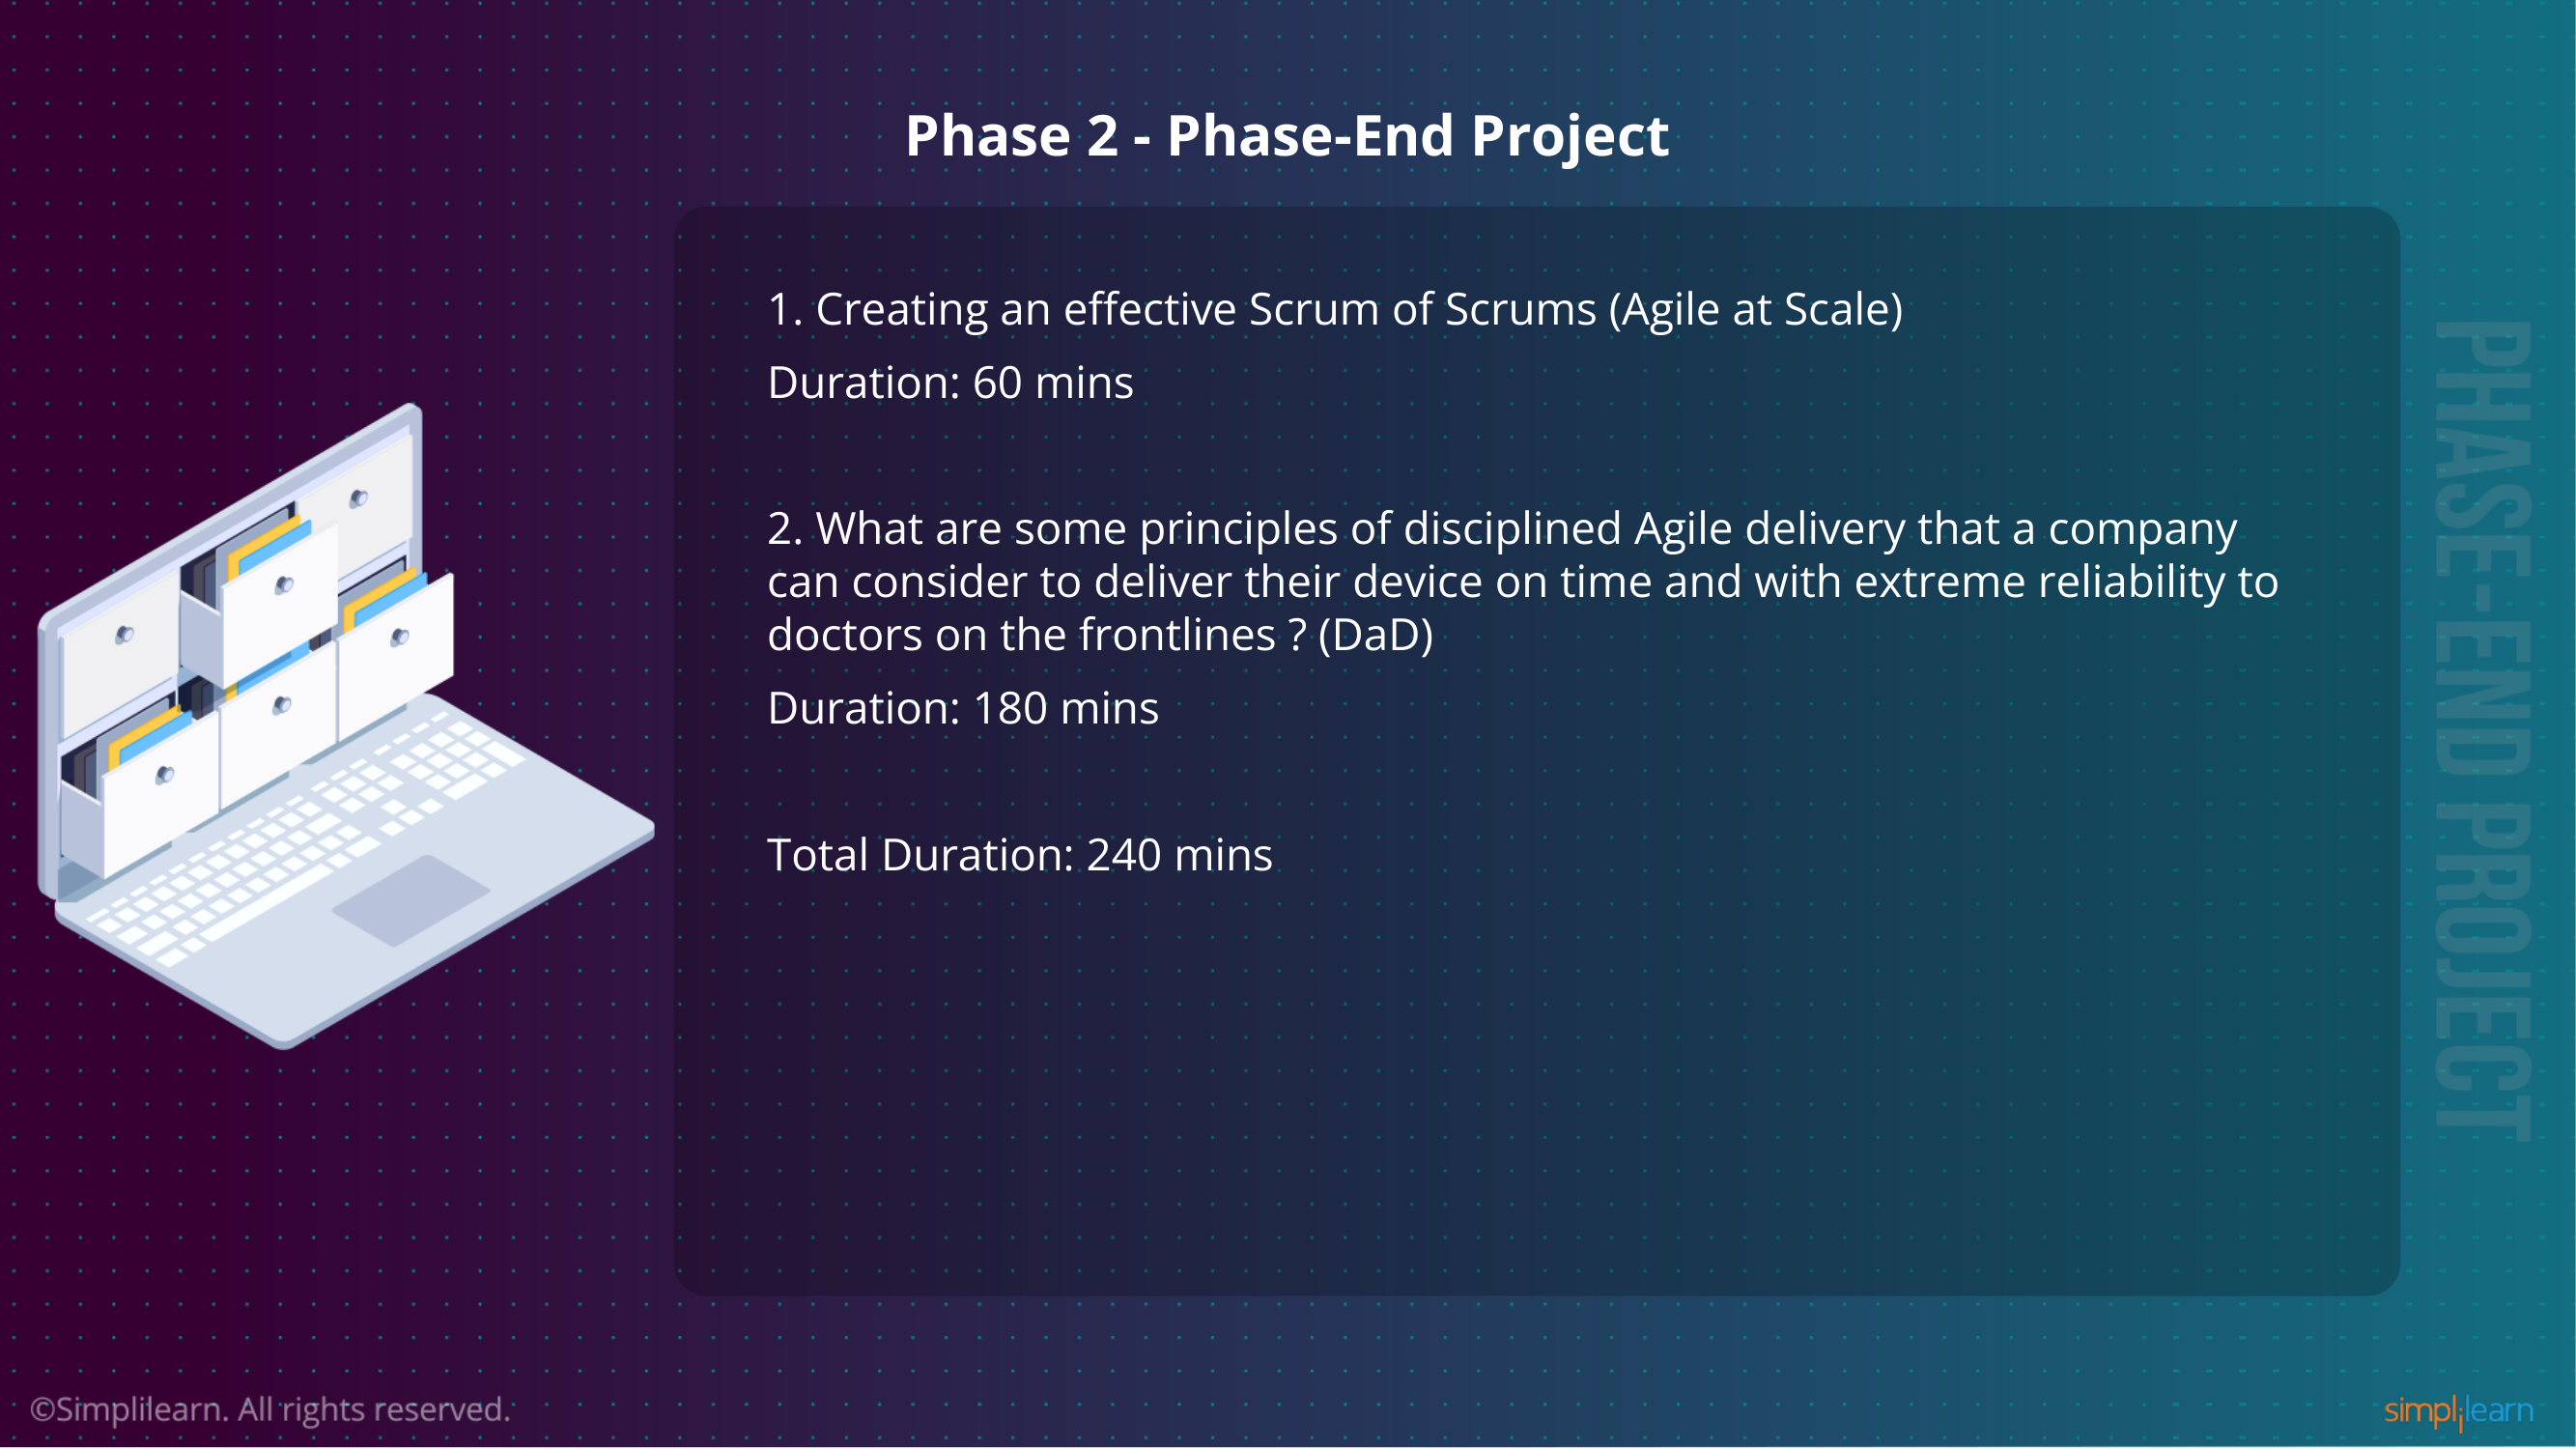

# Phase 2 - Phase-End Project
1. Creating an effective Scrum of Scrums (Agile at Scale)
Duration: 60 mins

2. What are some principles of disciplined Agile delivery that a company can consider to deliver their device on time and with extreme reliability to doctors on the frontlines ? (DaD)
Duration: 180 mins

Total Duration: 240 mins